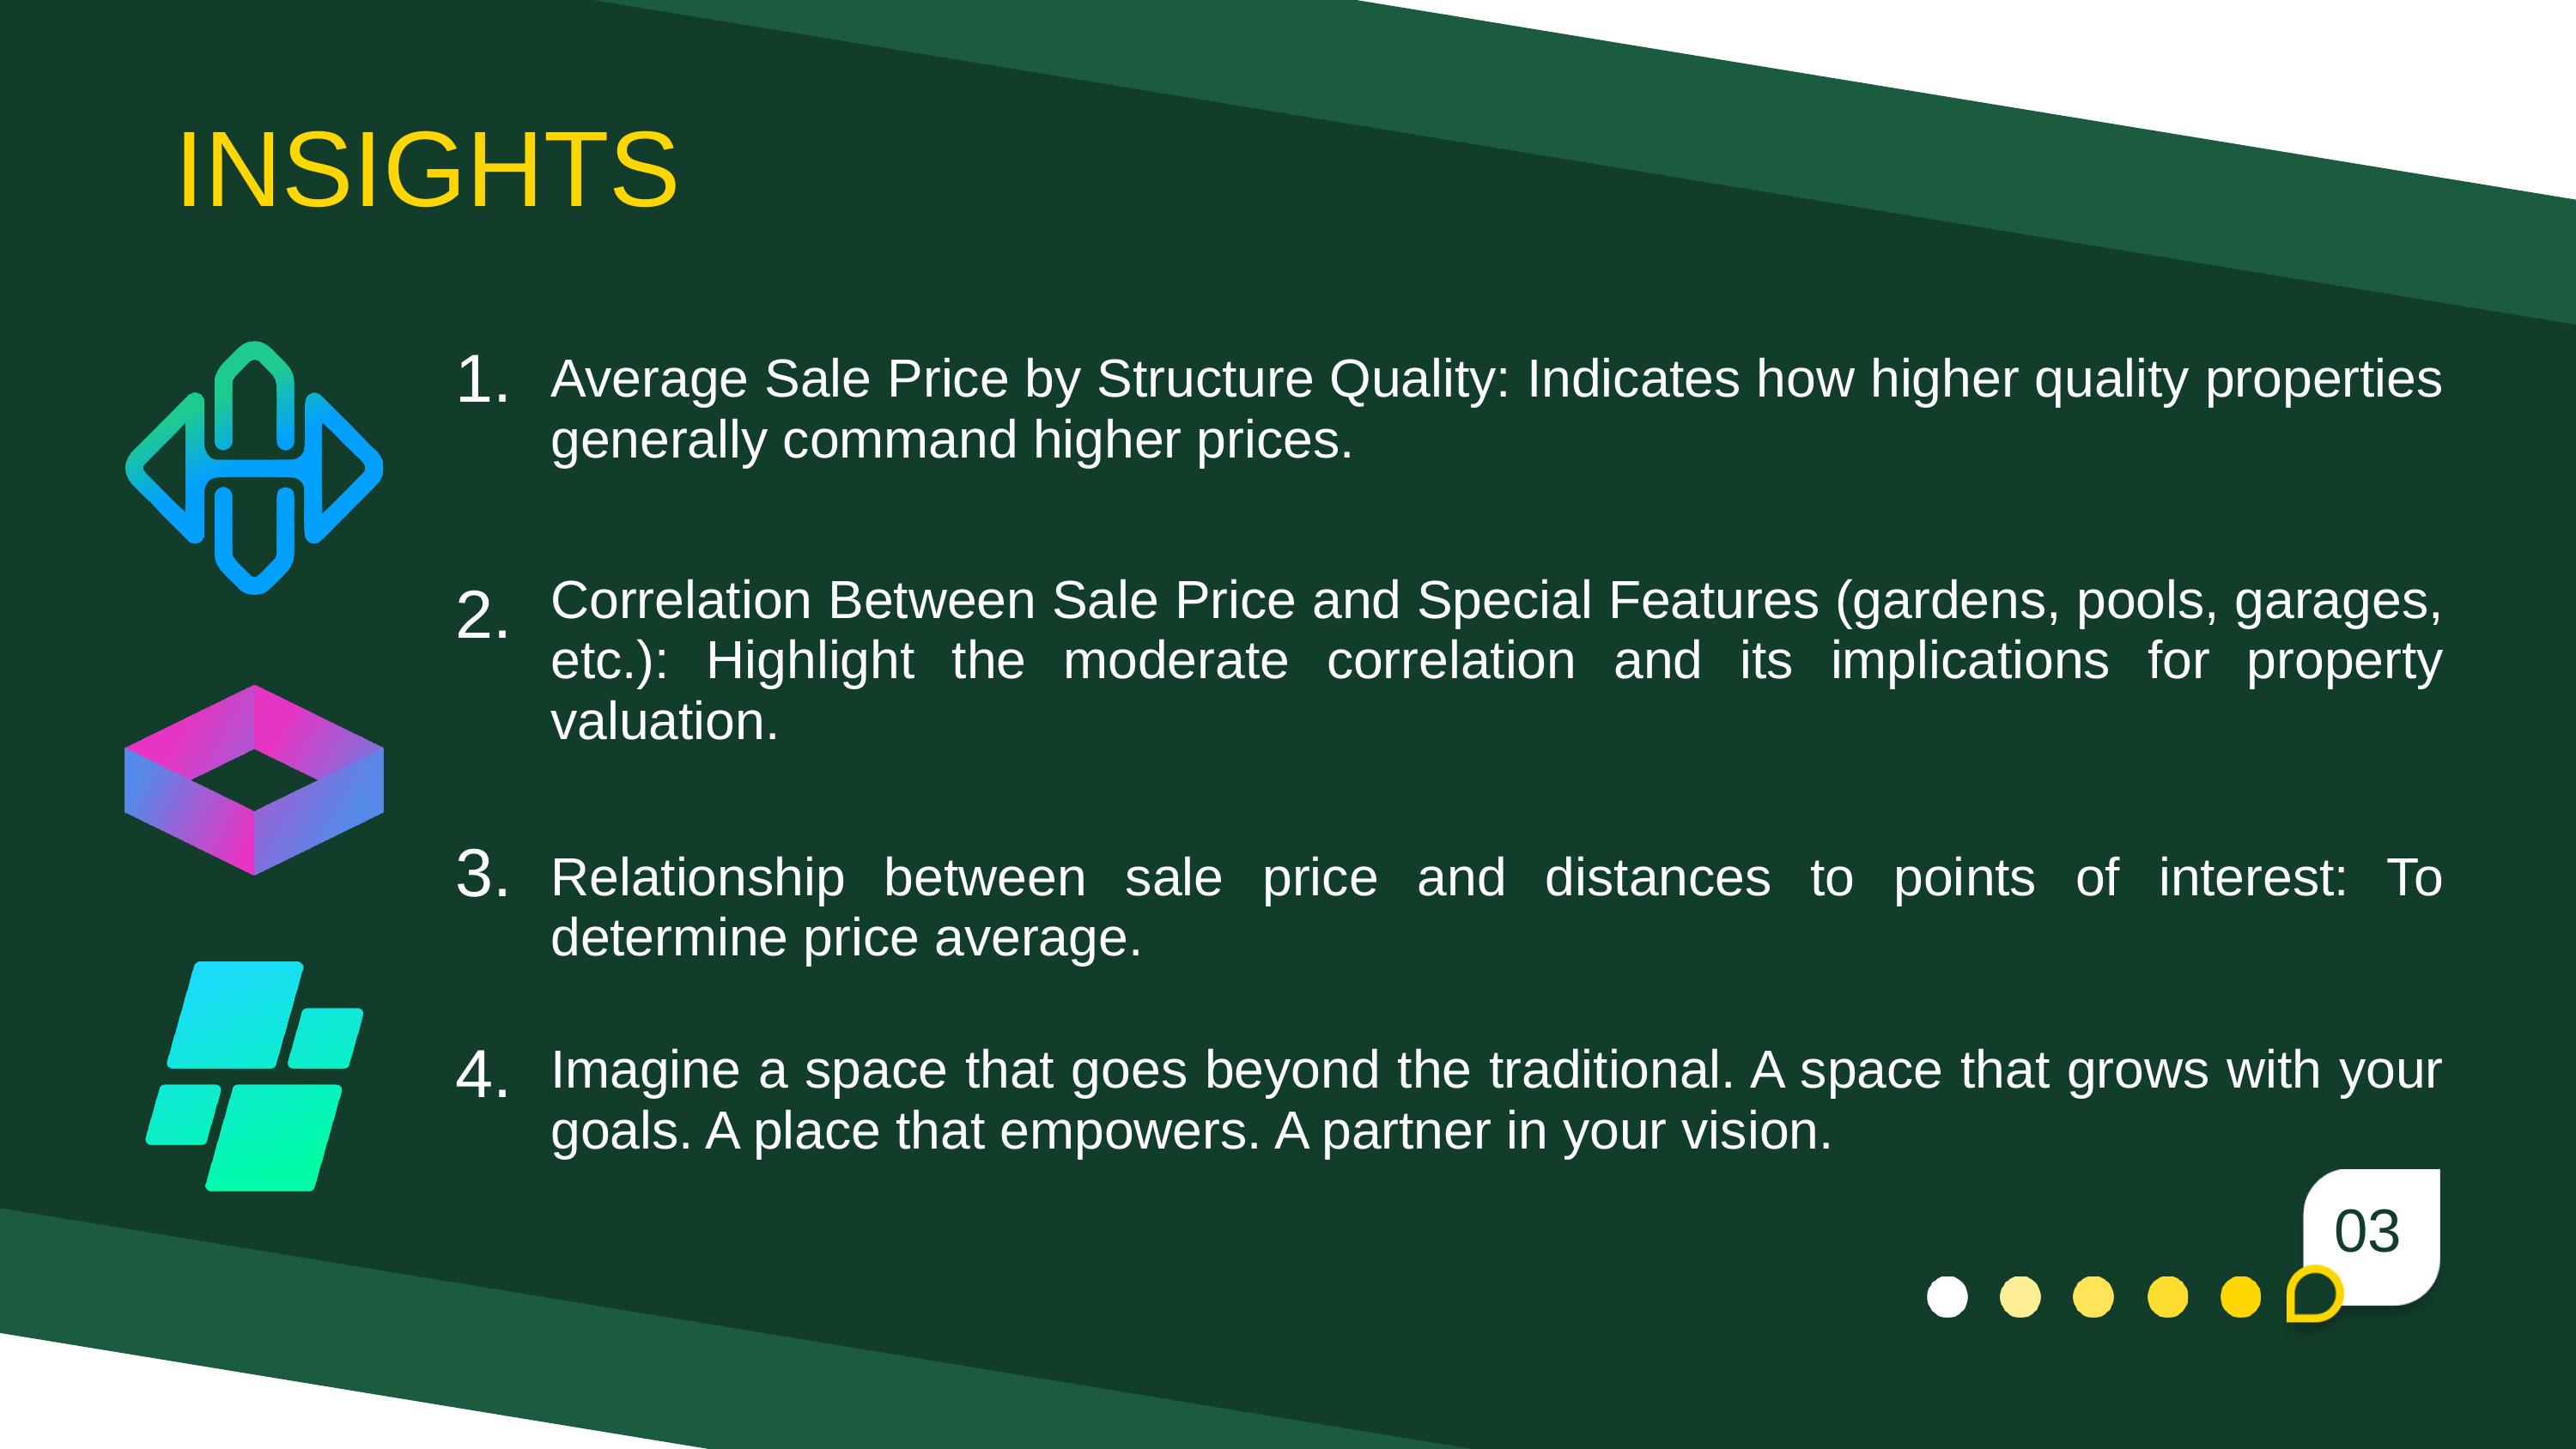

INSIGHTS
1.

Average Sale Price by Structure Quality: Indicates how higher quality properties generally command higher prices.
Correlation Between Sale Price and Special Features (gardens, pools, garages, etc.): Highlight the moderate correlation and its implications for property valuation.
2.

3.
Relationship between sale price and distances to points of interest: To determine price average.

4.
Imagine a space that goes beyond the traditional. A space that grows with your goals. A place that empowers. A partner in your vision.

03